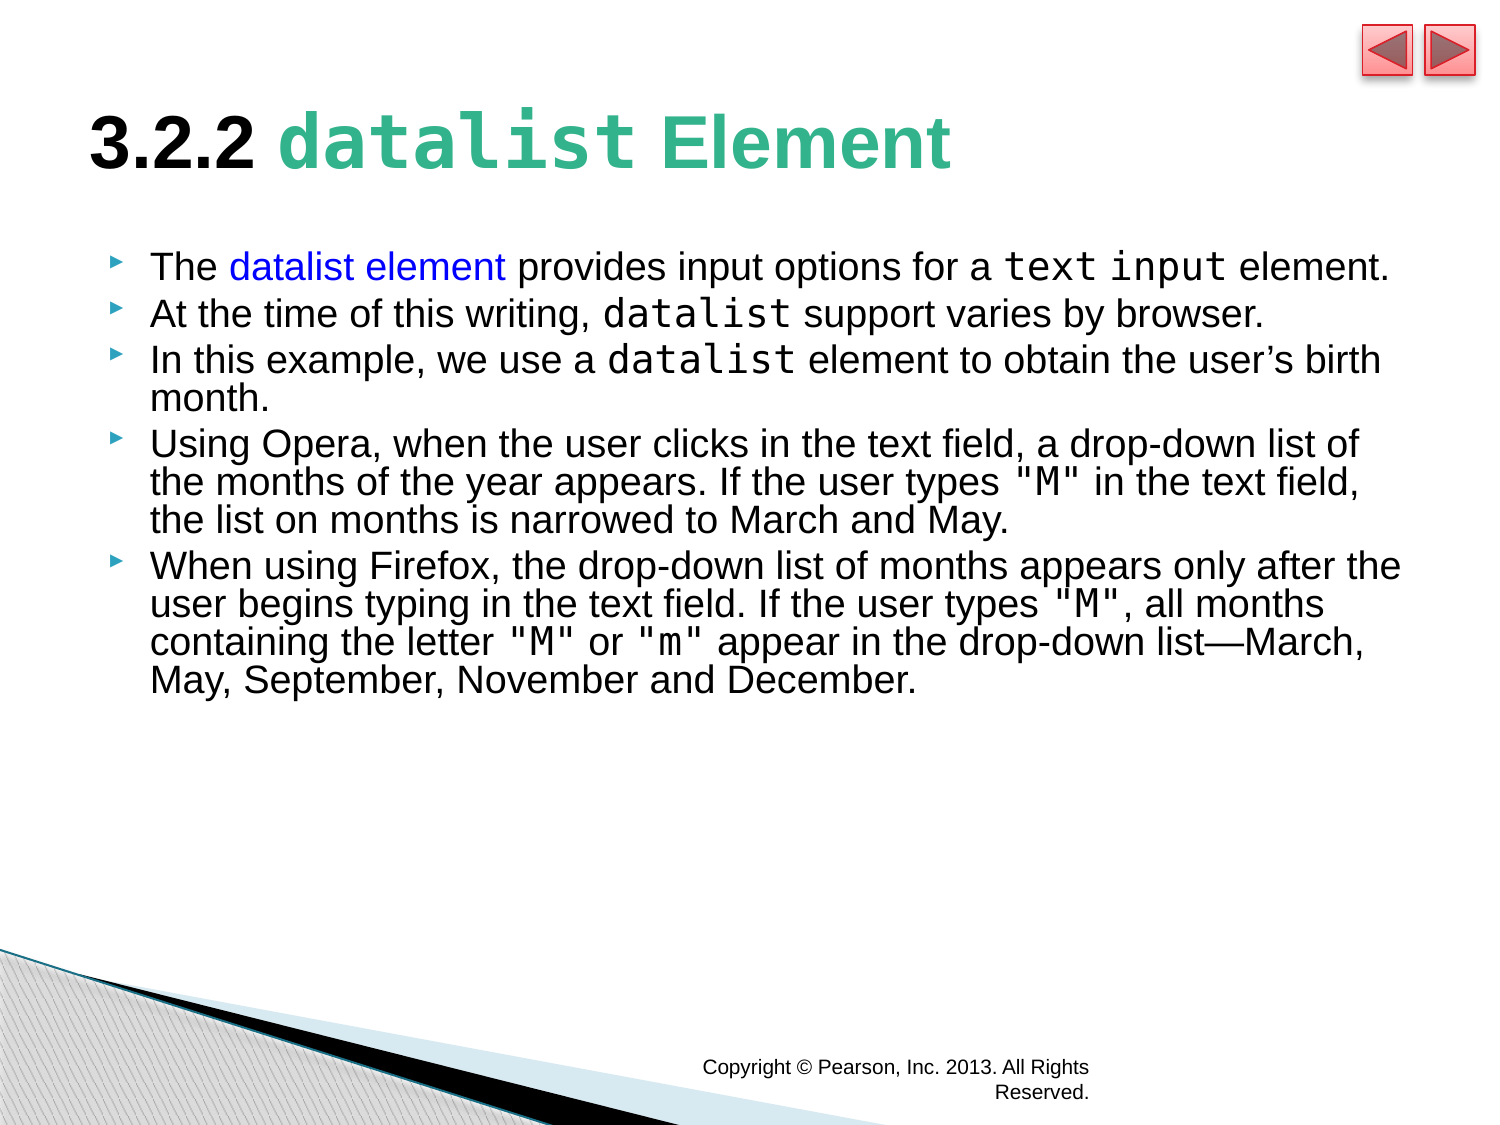

# 3.2.2 datalist Element
The datalist element provides input options for a text input element.
At the time of this writing, datalist support varies by browser.
In this example, we use a datalist element to obtain the user’s birth month.
Using Opera, when the user clicks in the text field, a drop-down list of the months of the year appears. If the user types "M" in the text field, the list on months is narrowed to March and May.
When using Firefox, the drop-down list of months appears only after the user begins typing in the text field. If the user types "M", all months containing the letter "M" or "m" appear in the drop-down list—March, May, September, November and December.
Copyright © Pearson, Inc. 2013. All Rights Reserved.